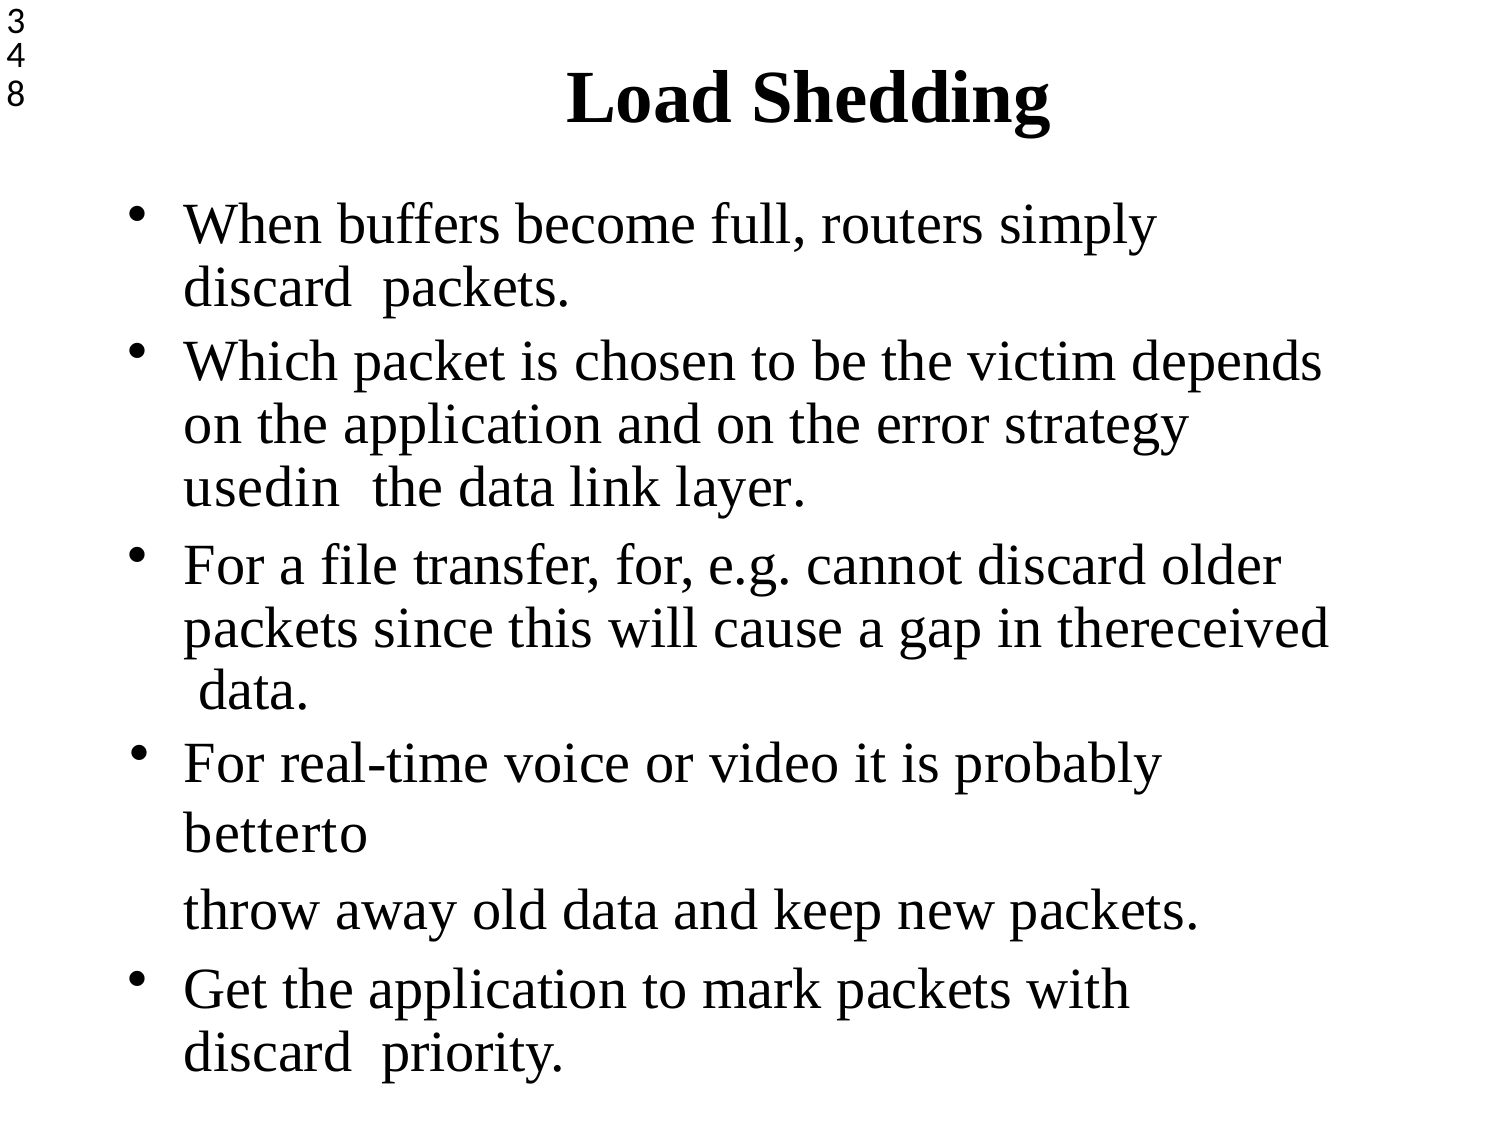

3
4
8
# Load Shedding
When buffers become full, routers simply discard  packets.
Which packet is chosen to be the victim depends  on the application and on the error strategy usedin  the data link layer.
For a file transfer, for, e.g. cannot discard older  packets since this will cause a gap in thereceived  data.
For real-time voice or video it is probably betterto
throw away old data and keep new packets.
Get the application to mark packets with discard  priority.